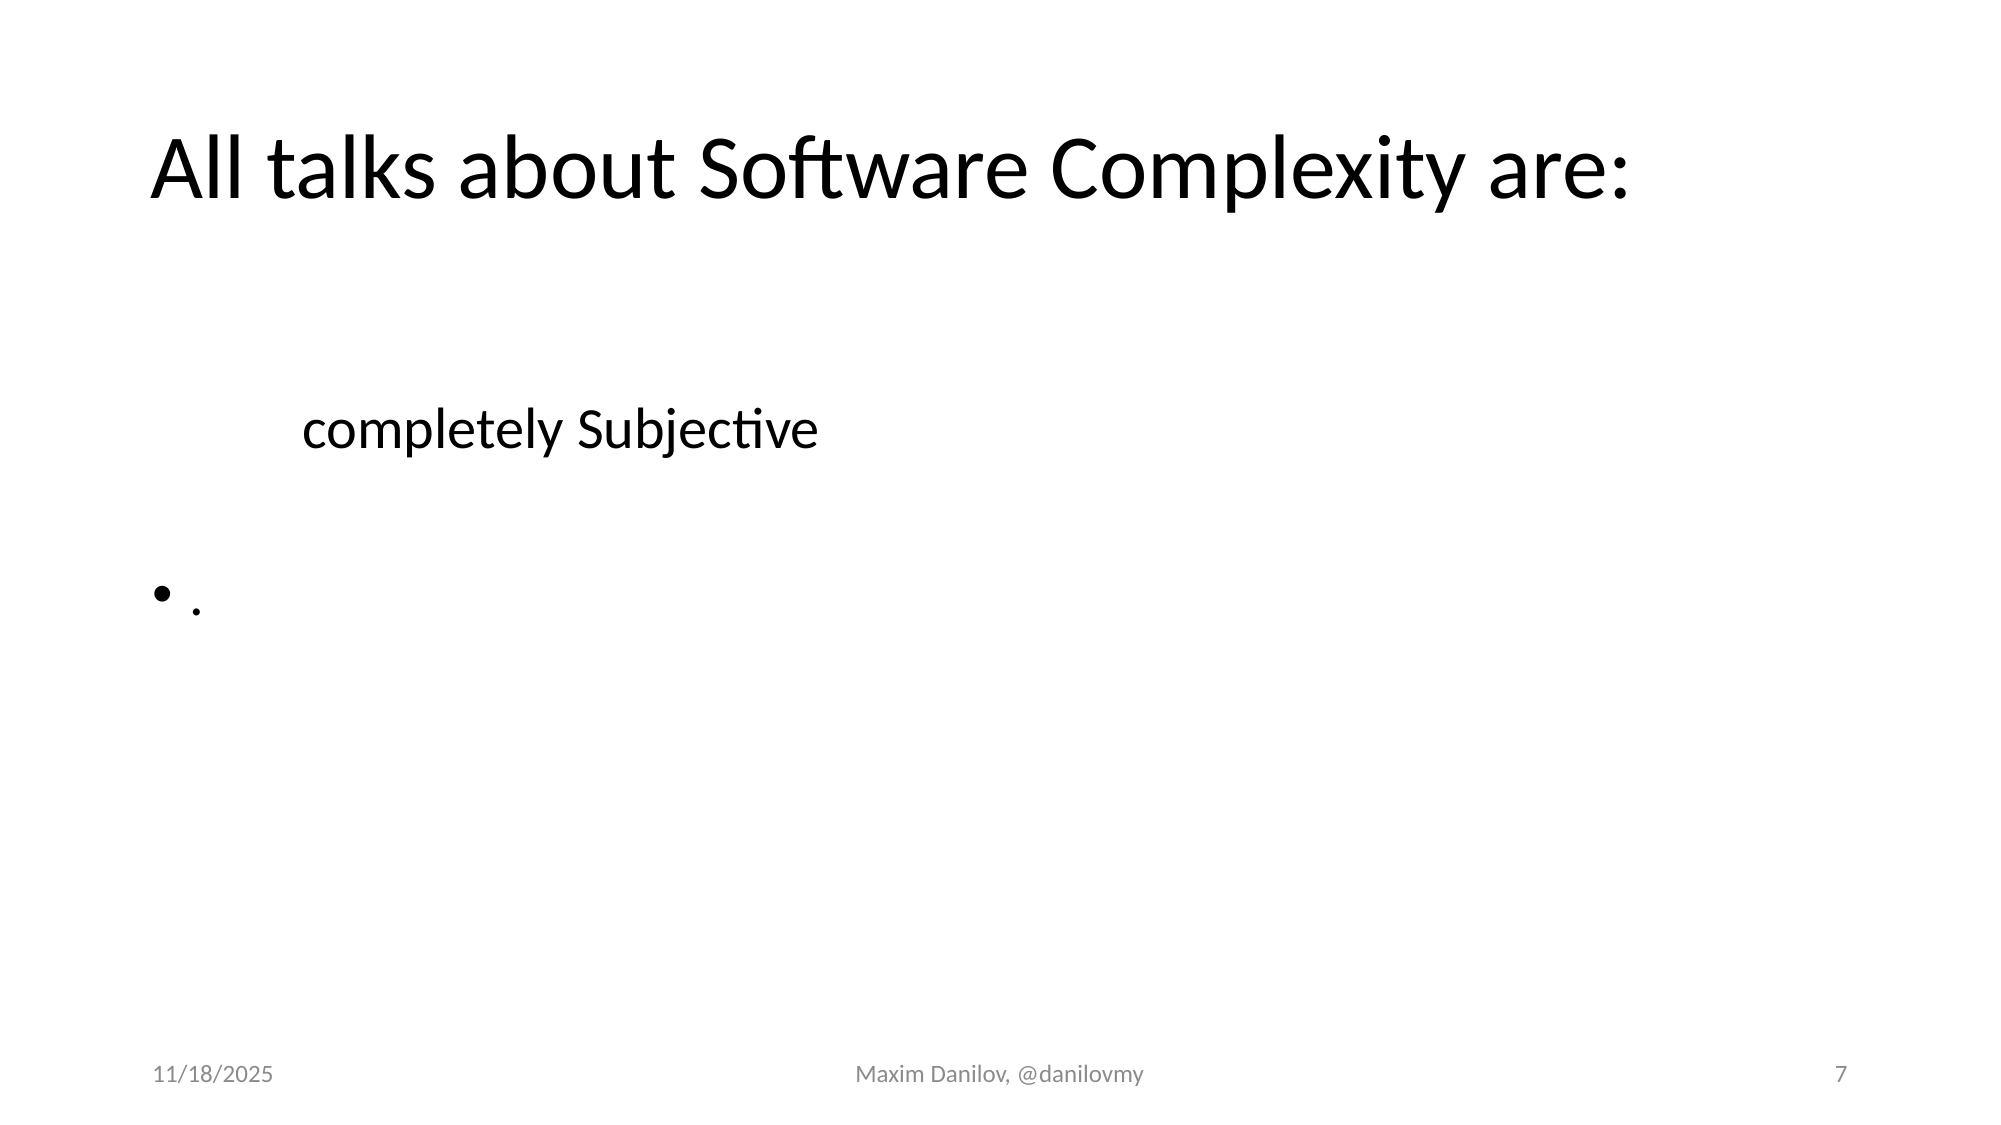

# All talks about Software Complexity are:

	completely Subjective

.

11/18/2025
Maxim Danilov, @danilovmy
7